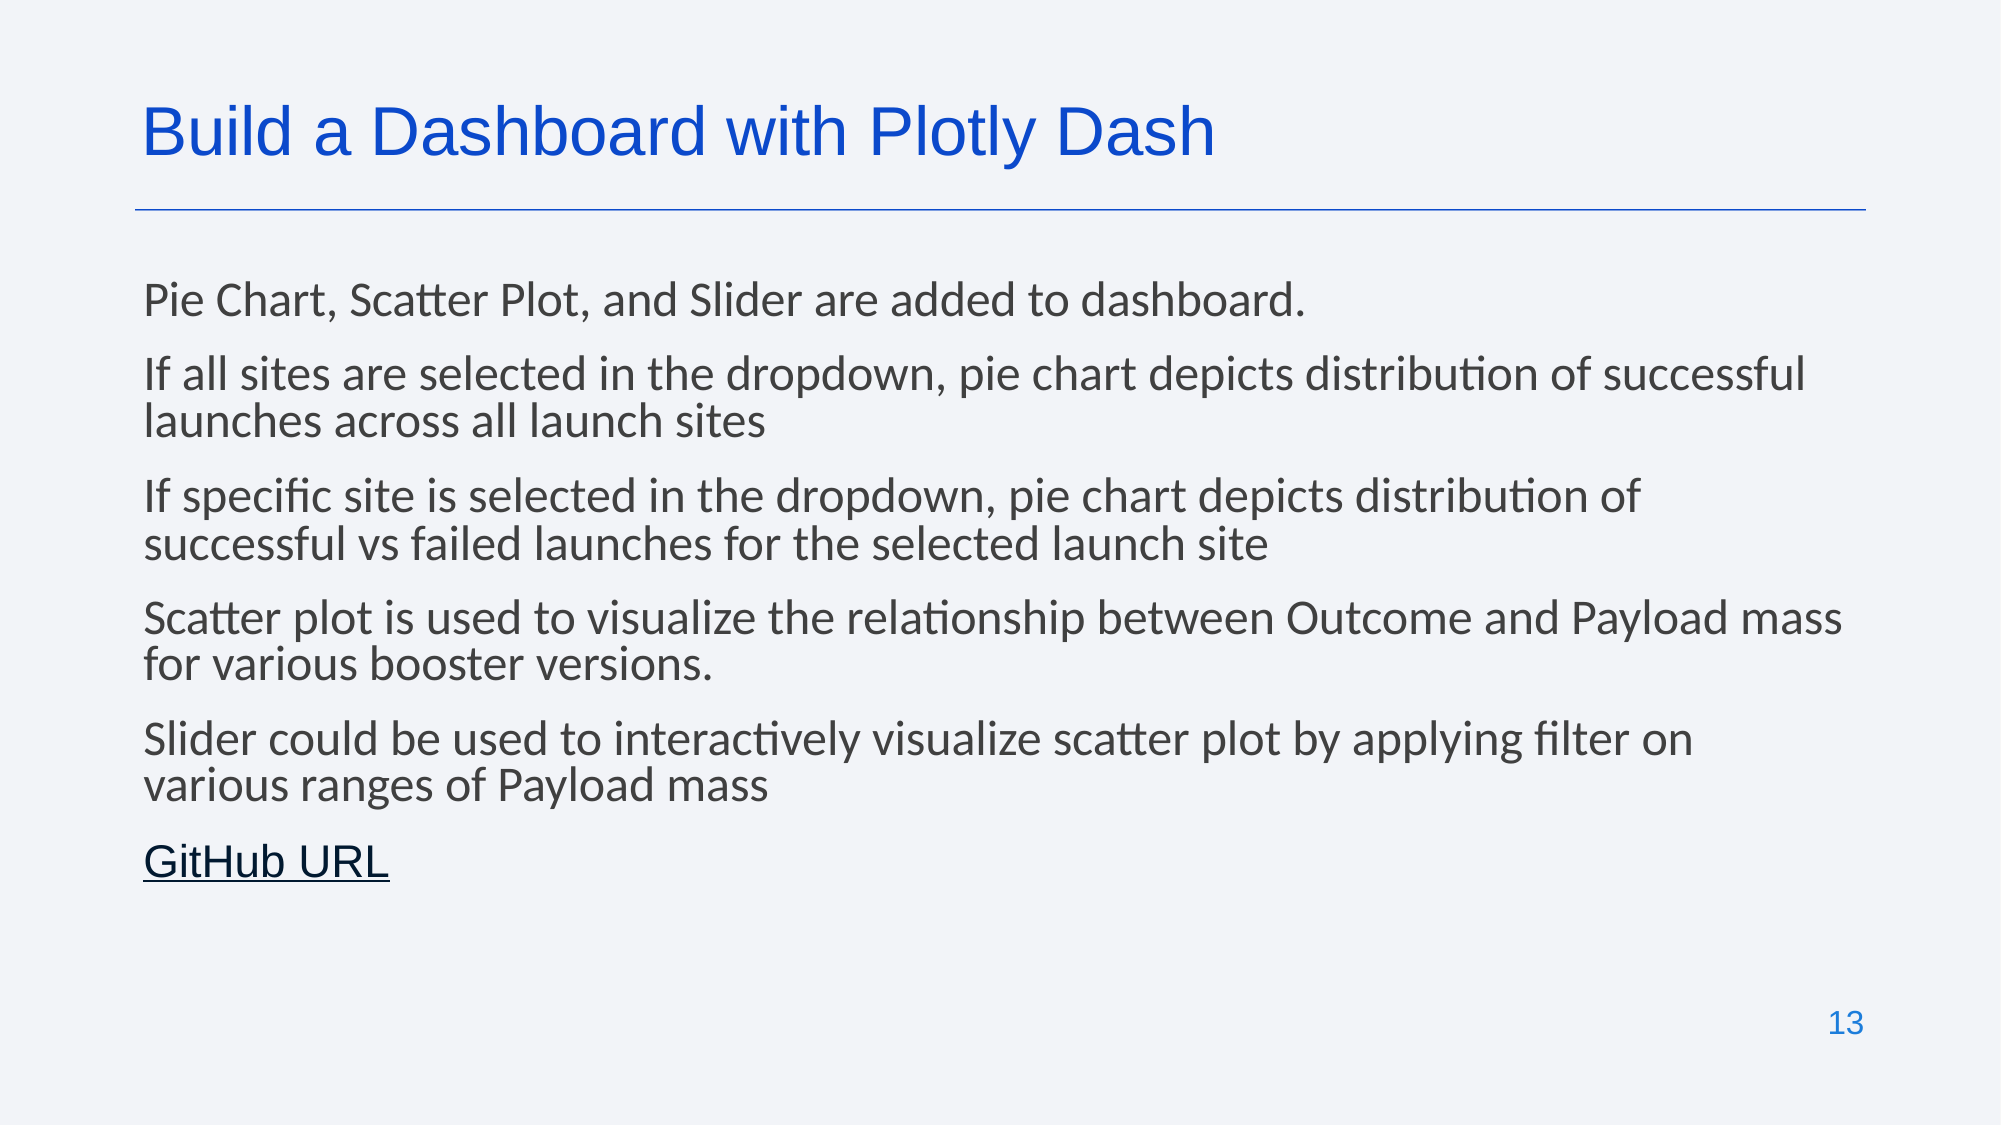

Build a Dashboard with Plotly Dash
Pie Chart, Scatter Plot, and Slider are added to dashboard.
If all sites are selected in the dropdown, pie chart depicts distribution of successful launches across all launch sites
If specific site is selected in the dropdown, pie chart depicts distribution of successful vs failed launches for the selected launch site
Scatter plot is used to visualize the relationship between Outcome and Payload mass for various booster versions.
Slider could be used to interactively visualize scatter plot by applying filter on various ranges of Payload mass
GitHub URL

13